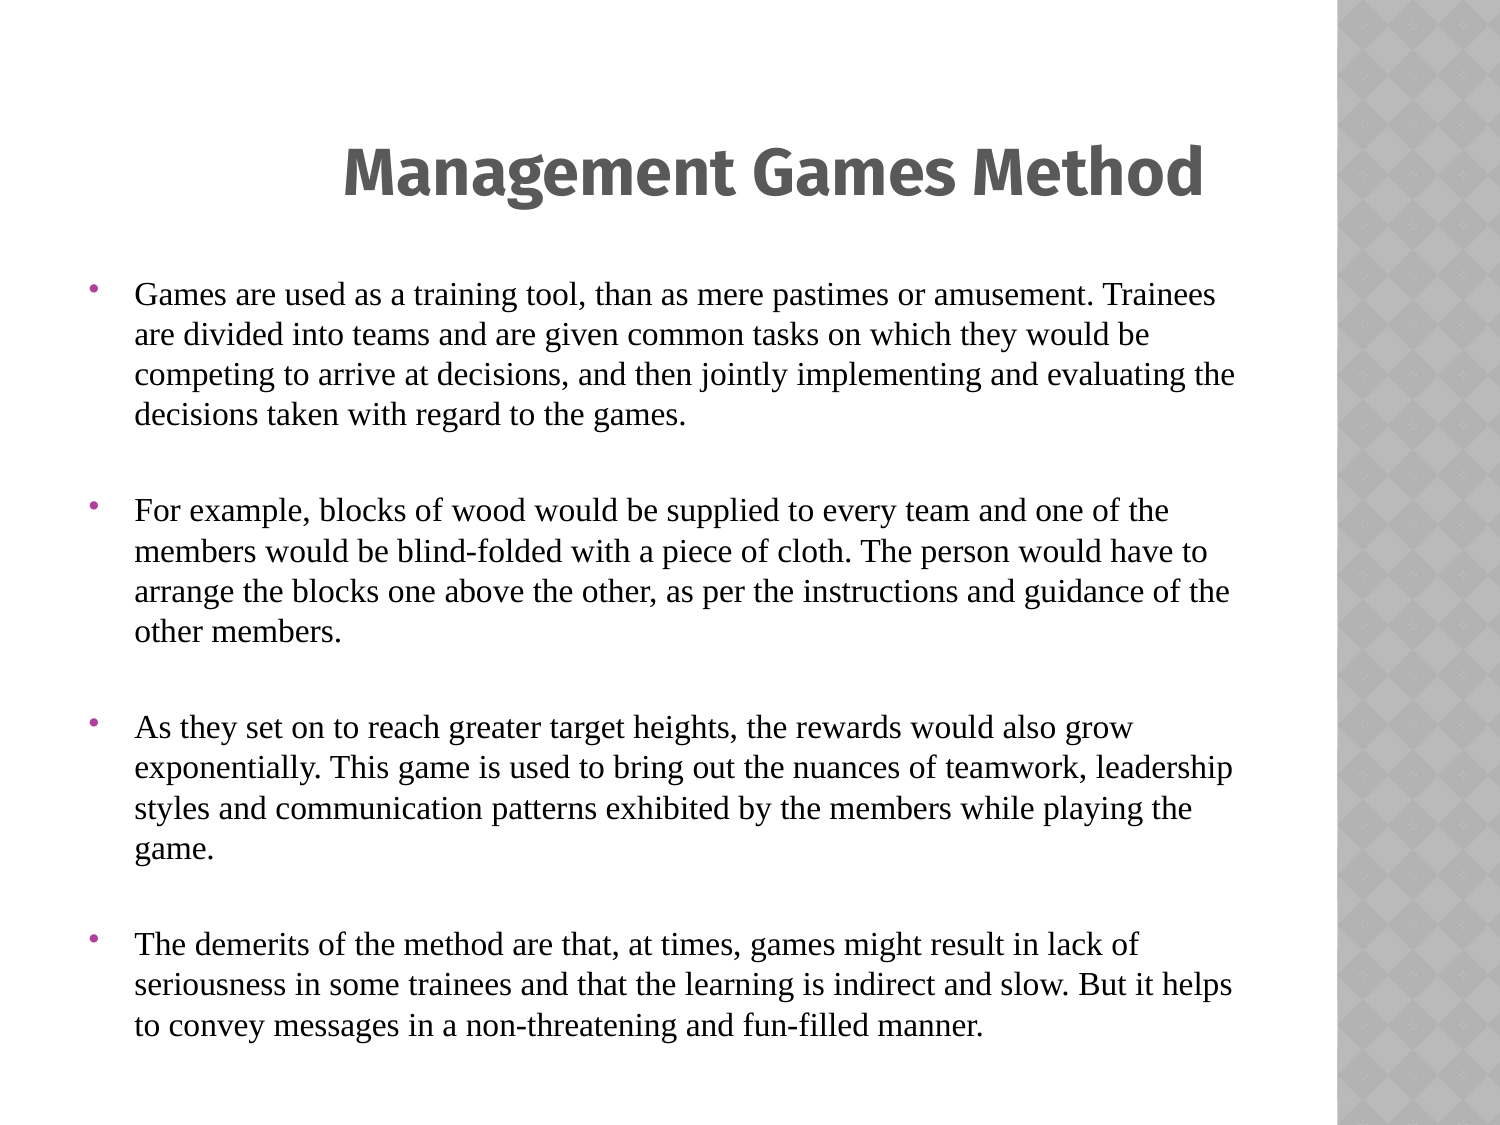

Management Games Method
Games are used as a training tool, than as mere pastimes or amusement. Trainees are divided into teams and are given common tasks on which they would be competing to arrive at decisions, and then jointly implementing and evaluating the decisions taken with regard to the games.

For example, blocks of wood would be supplied to every team and one of the members would be blind-folded with a piece of cloth. The person would have to arrange the blocks one above the other, as per the instructions and guidance of the other members.

As they set on to reach greater target heights, the rewards would also grow exponentially. This game is used to bring out the nuances of teamwork, leadership styles and communication patterns exhibited by the members while playing the game.

The demerits of the method are that, at times, games might result in lack of seriousness in some trainees and that the learning is indirect and slow. But it helps to convey messages in a non-threatening and fun-filled manner.